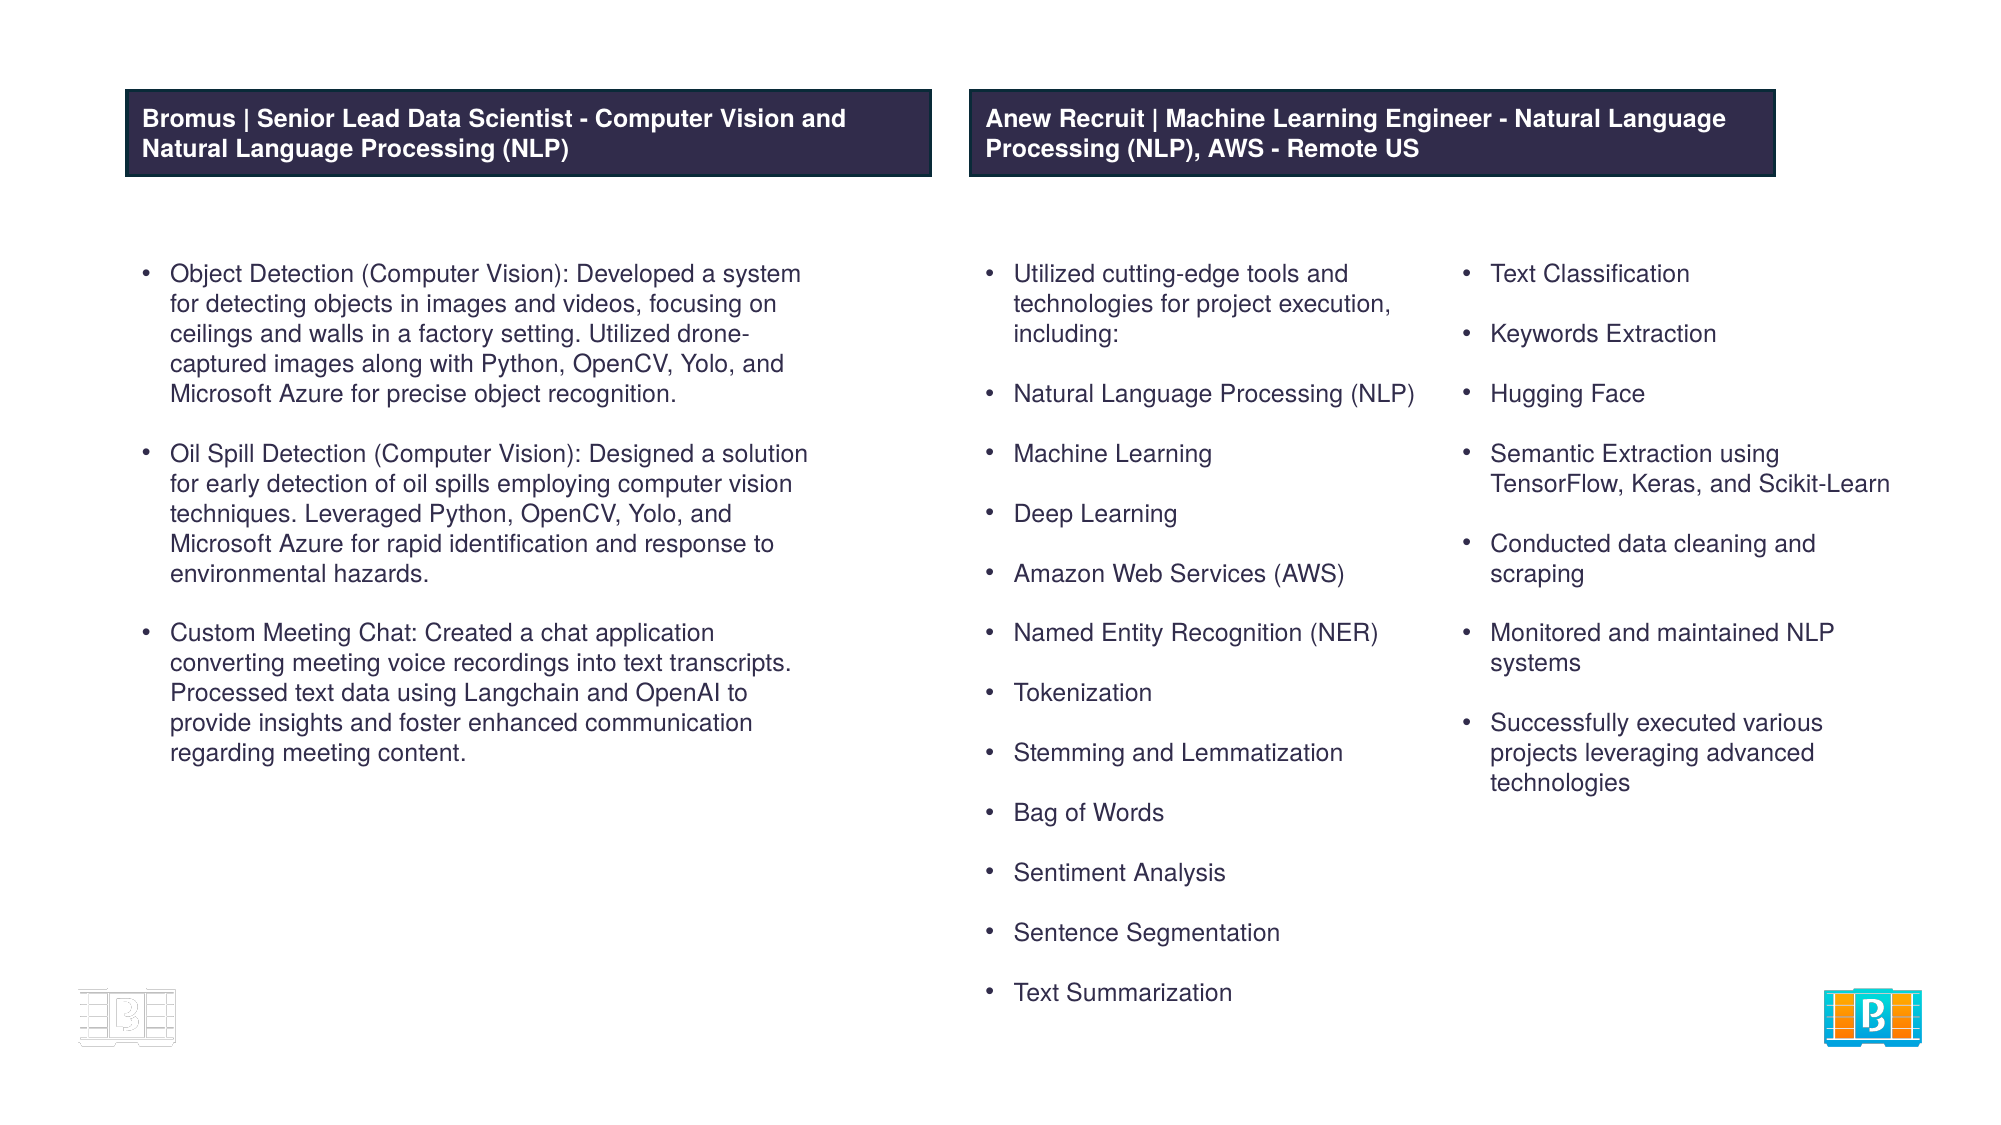

Bromus | Senior Lead Data Scientist - Computer Vision and Natural Language Processing (NLP)
Anew Recruit | Machine Learning Engineer - Natural Language Processing (NLP), AWS - Remote US
Object Detection (Computer Vision): Developed a system for detecting objects in images and videos, focusing on ceilings and walls in a factory setting. Utilized drone-captured images along with Python, OpenCV, Yolo, and Microsoft Azure for precise object recognition.

Oil Spill Detection (Computer Vision): Designed a solution for early detection of oil spills employing computer vision techniques. Leveraged Python, OpenCV, Yolo, and Microsoft Azure for rapid identification and response to environmental hazards.

Custom Meeting Chat: Created a chat application converting meeting voice recordings into text transcripts. Processed text data using Langchain and OpenAI to provide insights and foster enhanced communication regarding meeting content.
Utilized cutting-edge tools and technologies for project execution, including:

Natural Language Processing (NLP)

Machine Learning

Deep Learning

Amazon Web Services (AWS)

Named Entity Recognition (NER)

Tokenization

Stemming and Lemmatization

Bag of Words

Sentiment Analysis

Sentence Segmentation

Text Summarization
Text Classification

Keywords Extraction

Hugging Face

Semantic Extraction using TensorFlow, Keras, and Scikit-Learn

Conducted data cleaning and scraping

Monitored and maintained NLP systems

Successfully executed various projects leveraging advanced technologies